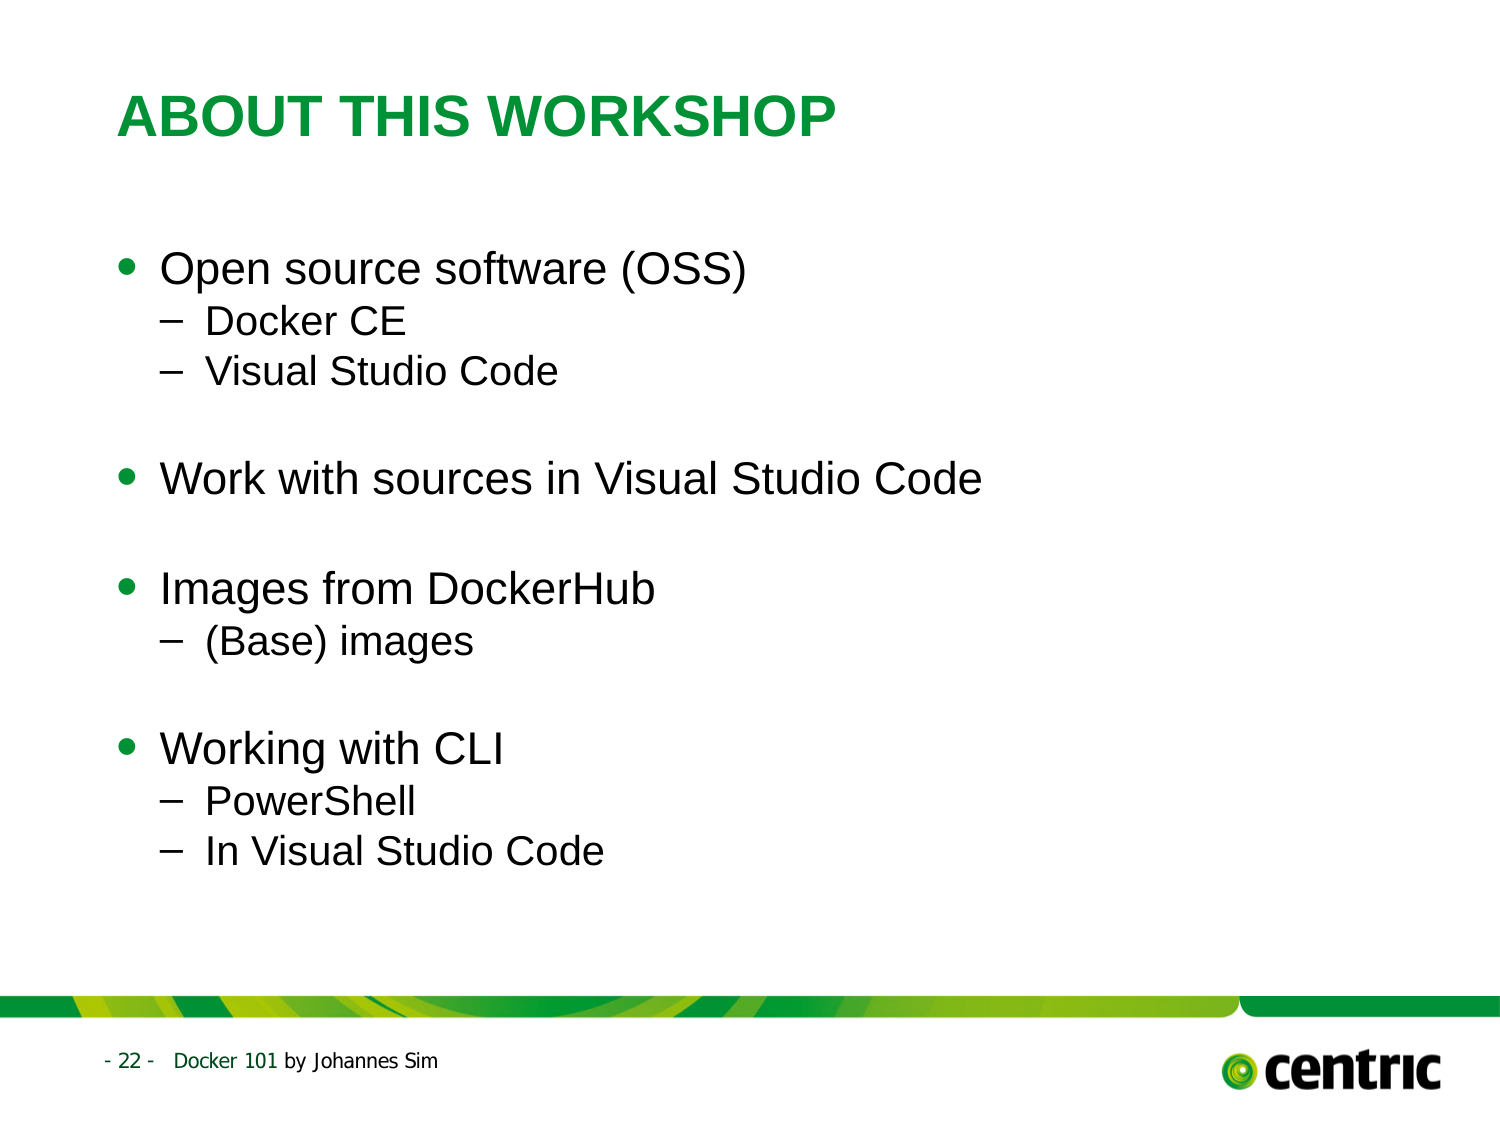

# ABOUT THIS WORKSHOP
Open source software (OSS)
Docker CE
Visual Studio Code

Work with sources in Visual Studio Code

Images from DockerHub
(Base) images

Working with CLI
PowerShell
In Visual Studio Code